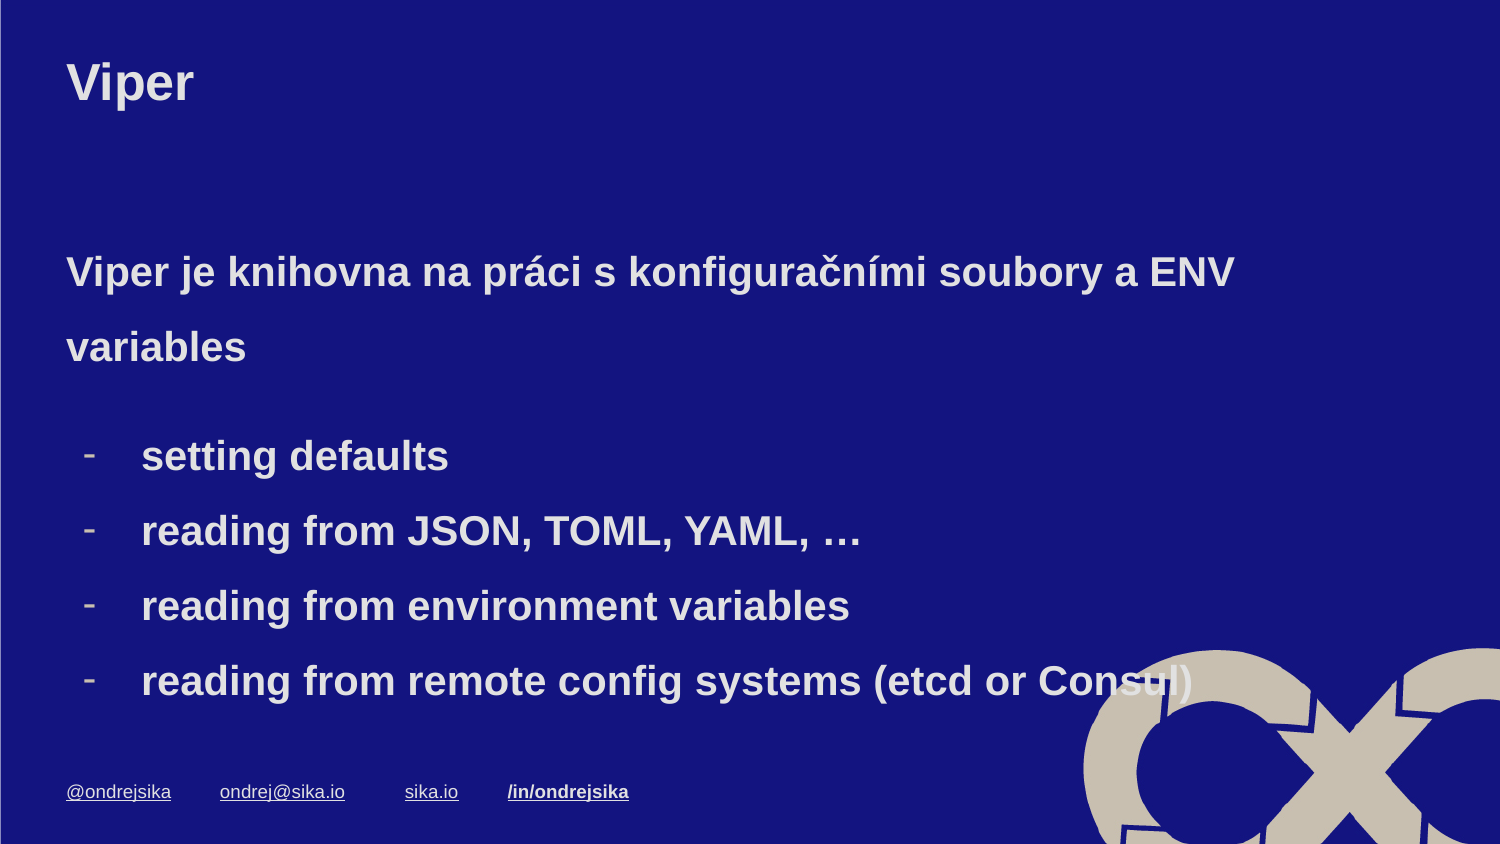

# Viper
Viper je knihovna na práci s konfiguračními soubory a ENV variables
setting defaults
reading from JSON, TOML, YAML, …
reading from environment variables
reading from remote config systems (etcd or Consul)